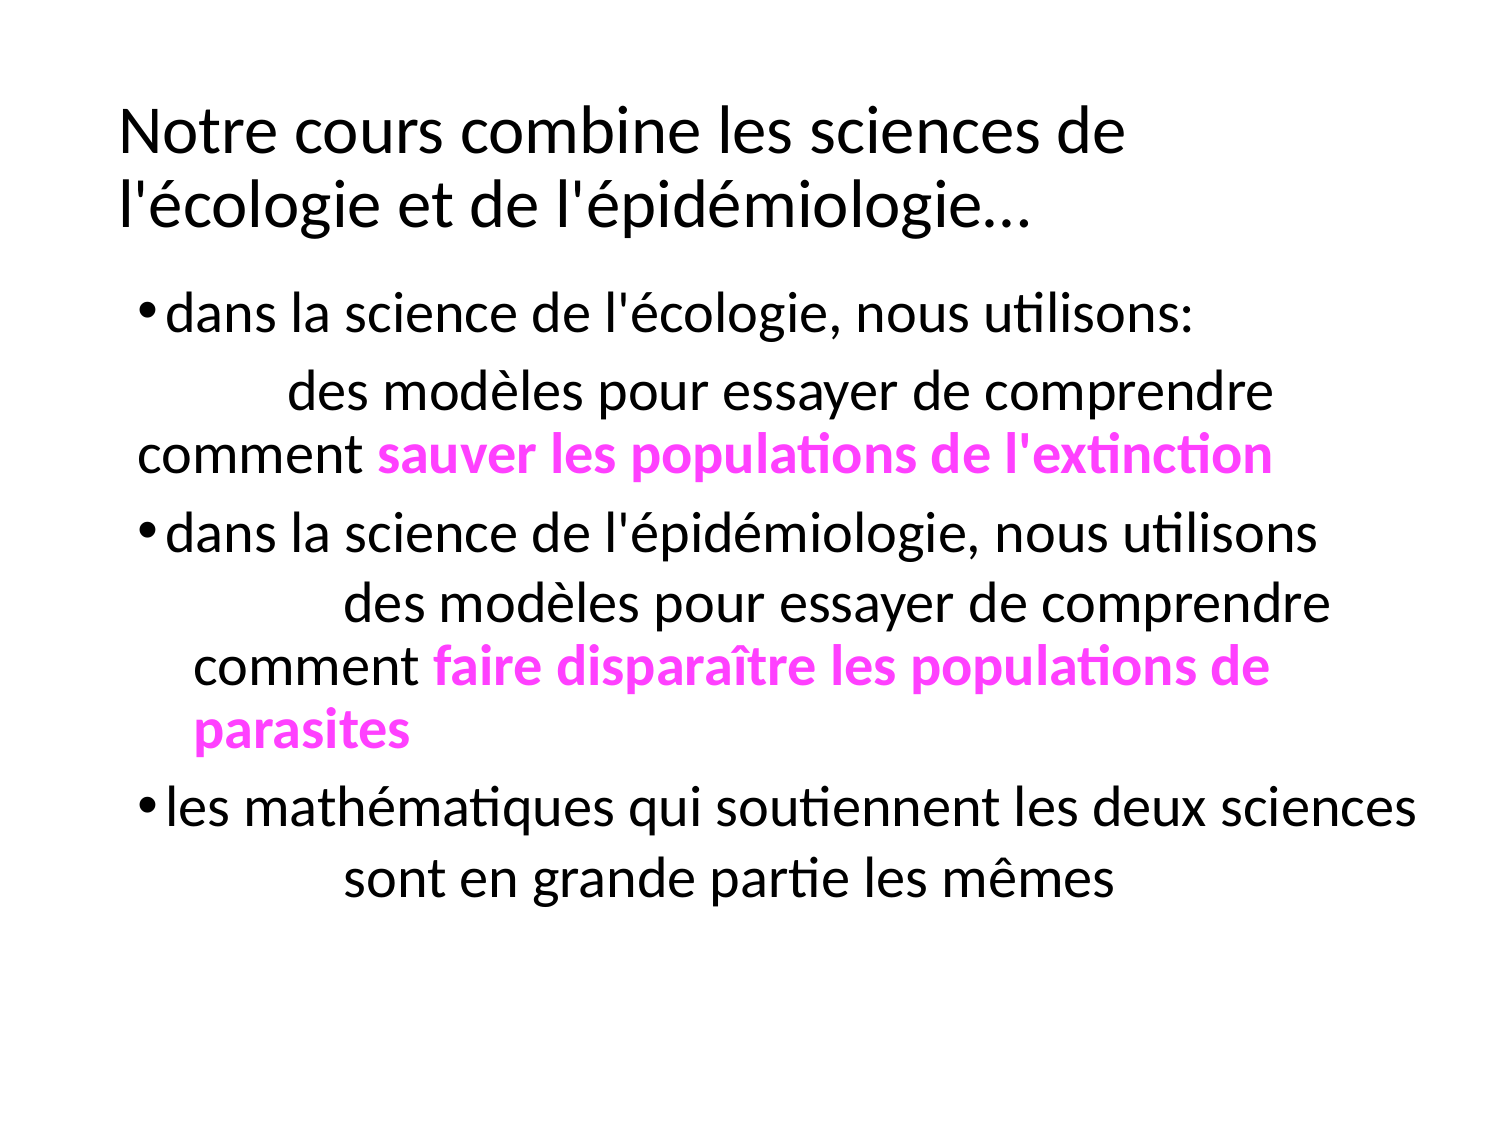

# Notre cours combine les sciences de l'écologie et de l'épidémiologie…
dans la science de l'écologie, nous utilisons:
	des modèles pour essayer de comprendre 	comment sauver les populations de l'extinction
dans la science de l'épidémiologie, nous utilisons
	des modèles pour essayer de comprendre 	comment faire disparaître les populations de 	parasites
les mathématiques qui soutiennent les deux sciences
	sont en grande partie les mêmes